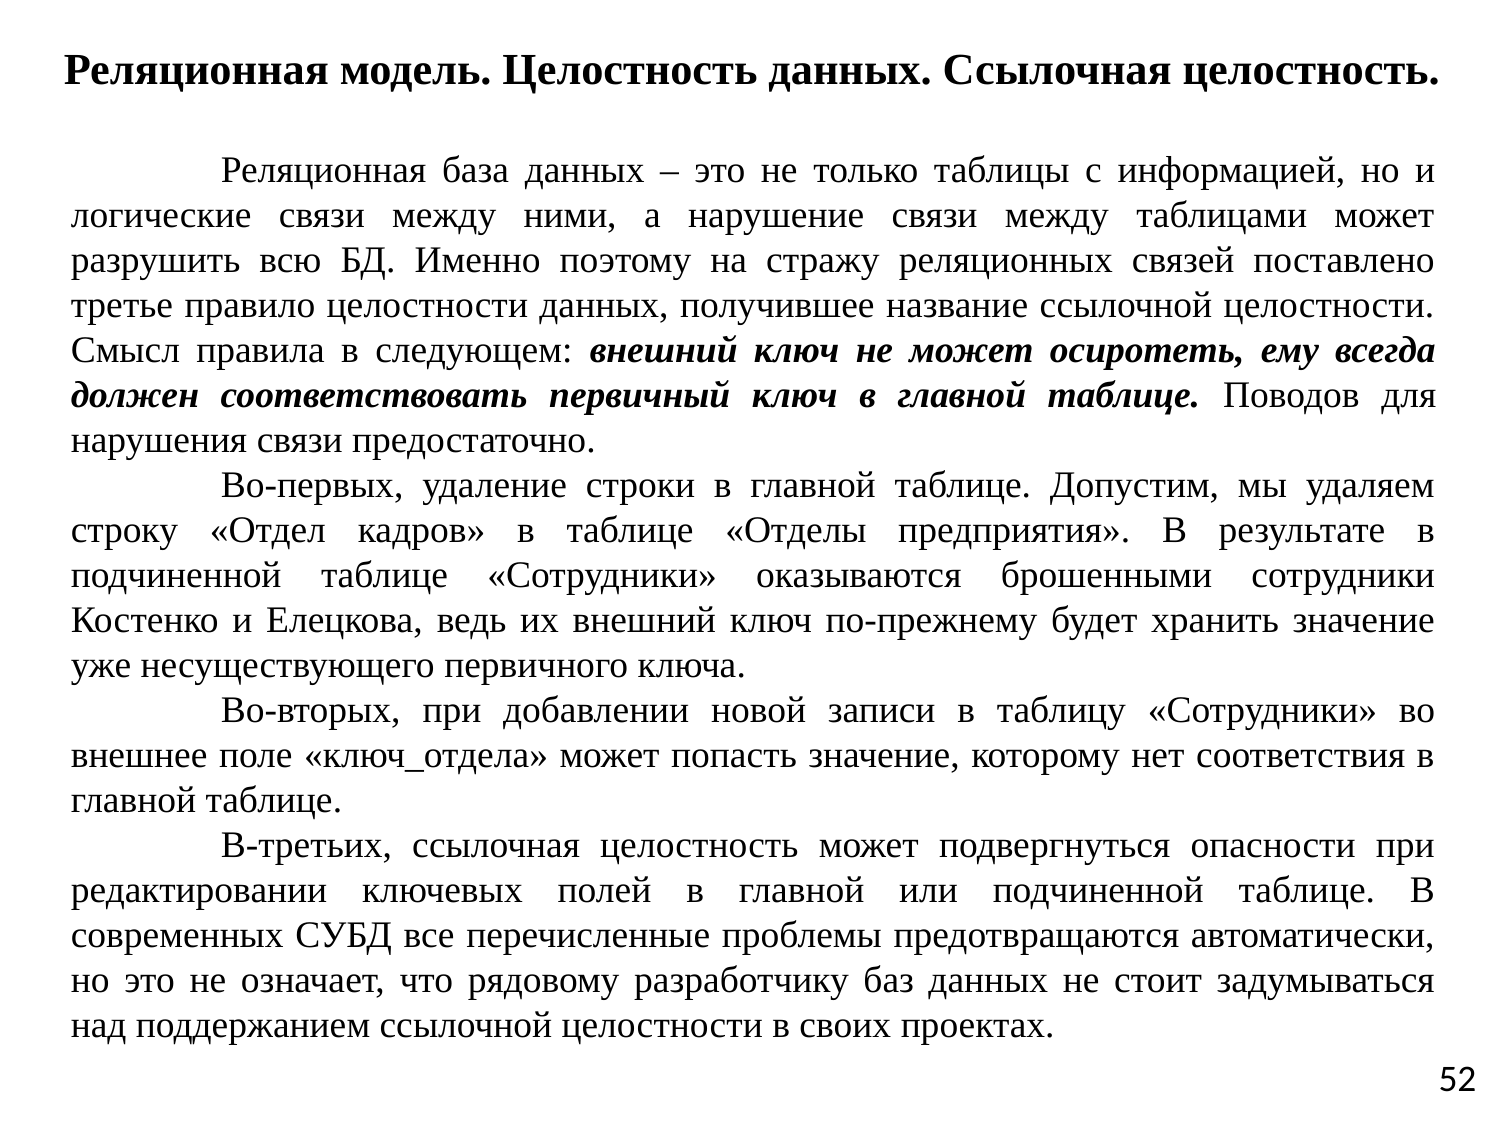

# Реляционная модель. Целостность данных. Ссылочная целостность.
	Реляционная база данных – это не только таблицы с информацией, но и логические связи между ними, а нарушение связи между таблицами может разрушить всю БД. Именно поэтому на стражу реляционных связей поставлено третье правило целостности данных, получившее название ссылочной целостности. Смысл правила в следующем: внешний ключ не может осиротеть, ему всегда должен соответствовать первичный ключ в главной таблице. Поводов для нарушения связи предостаточно.
	Во-первых, удаление строки в главной таблице. Допустим, мы удаляем строку «Отдел кадров» в таблице «Отделы предприятия». В результате в подчиненной таблице «Сотрудники» оказываются брошенными сотрудники Костенко и Елецкова, ведь их внешний ключ по-прежнему будет хранить значение уже несуществующего первичного ключа.
	Во-вторых, при добавлении новой записи в таблицу «Сотрудники» во внешнее поле «ключ_отдела» может попасть значение, которому нет соответствия в главной таблице.
	В-третьих, ссылочная целостность может подвергнуться опасности при редактировании ключевых полей в главной или подчиненной таблице. В современных СУБД все перечисленные проблемы предотвращаются автоматически, но это не означает, что рядовому разработчику баз данных не стоит задумываться над поддержанием ссылочной целостности в своих проектах.
52